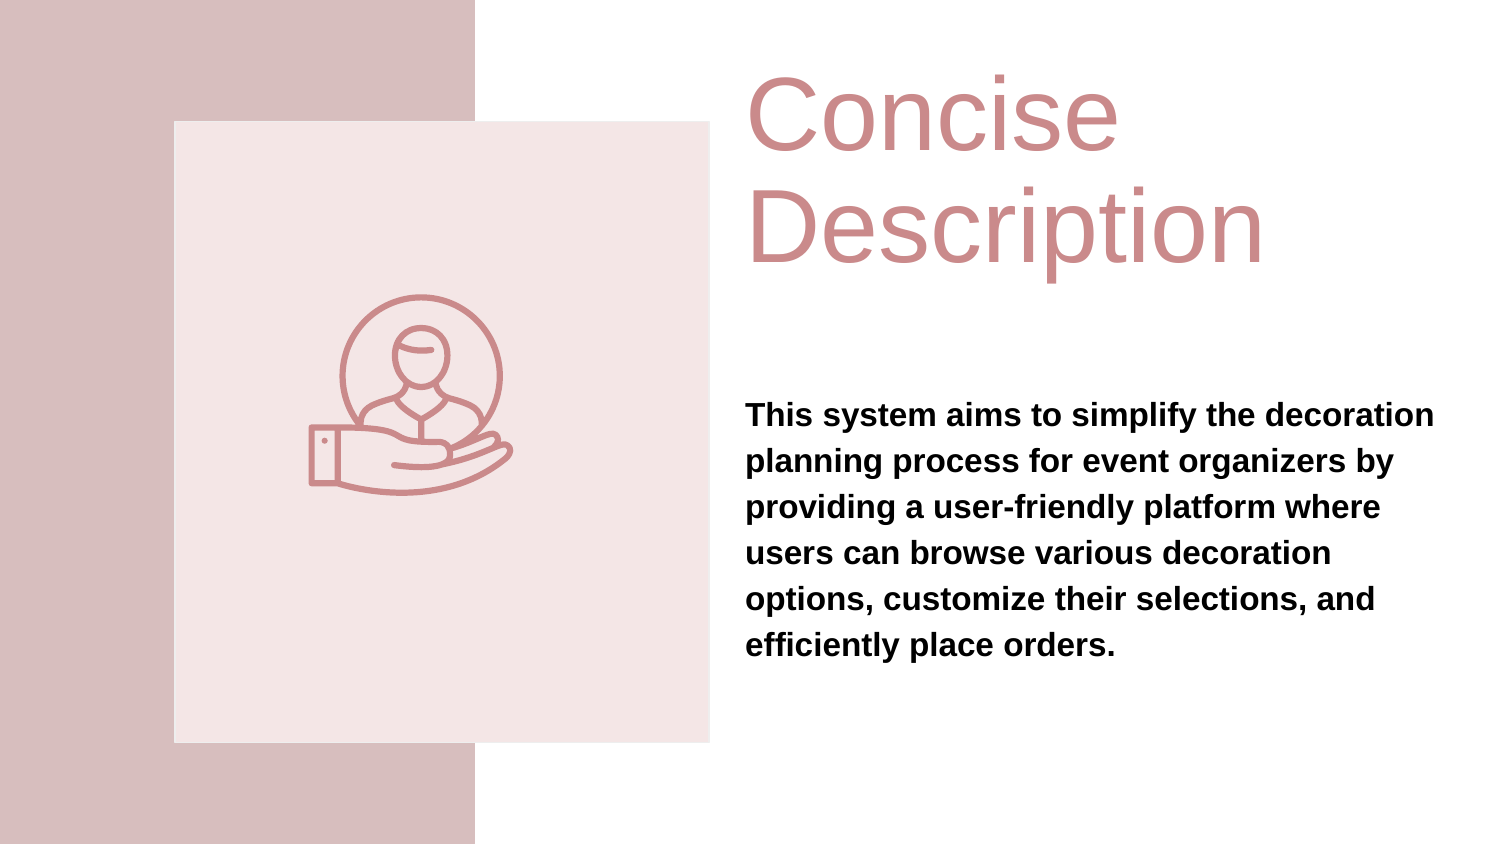

# Concise Description

This system aims to simplify the decoration planning process for event organizers by providing a user-friendly platform where users can browse various decoration options, customize their selections, and efficiently place orders.